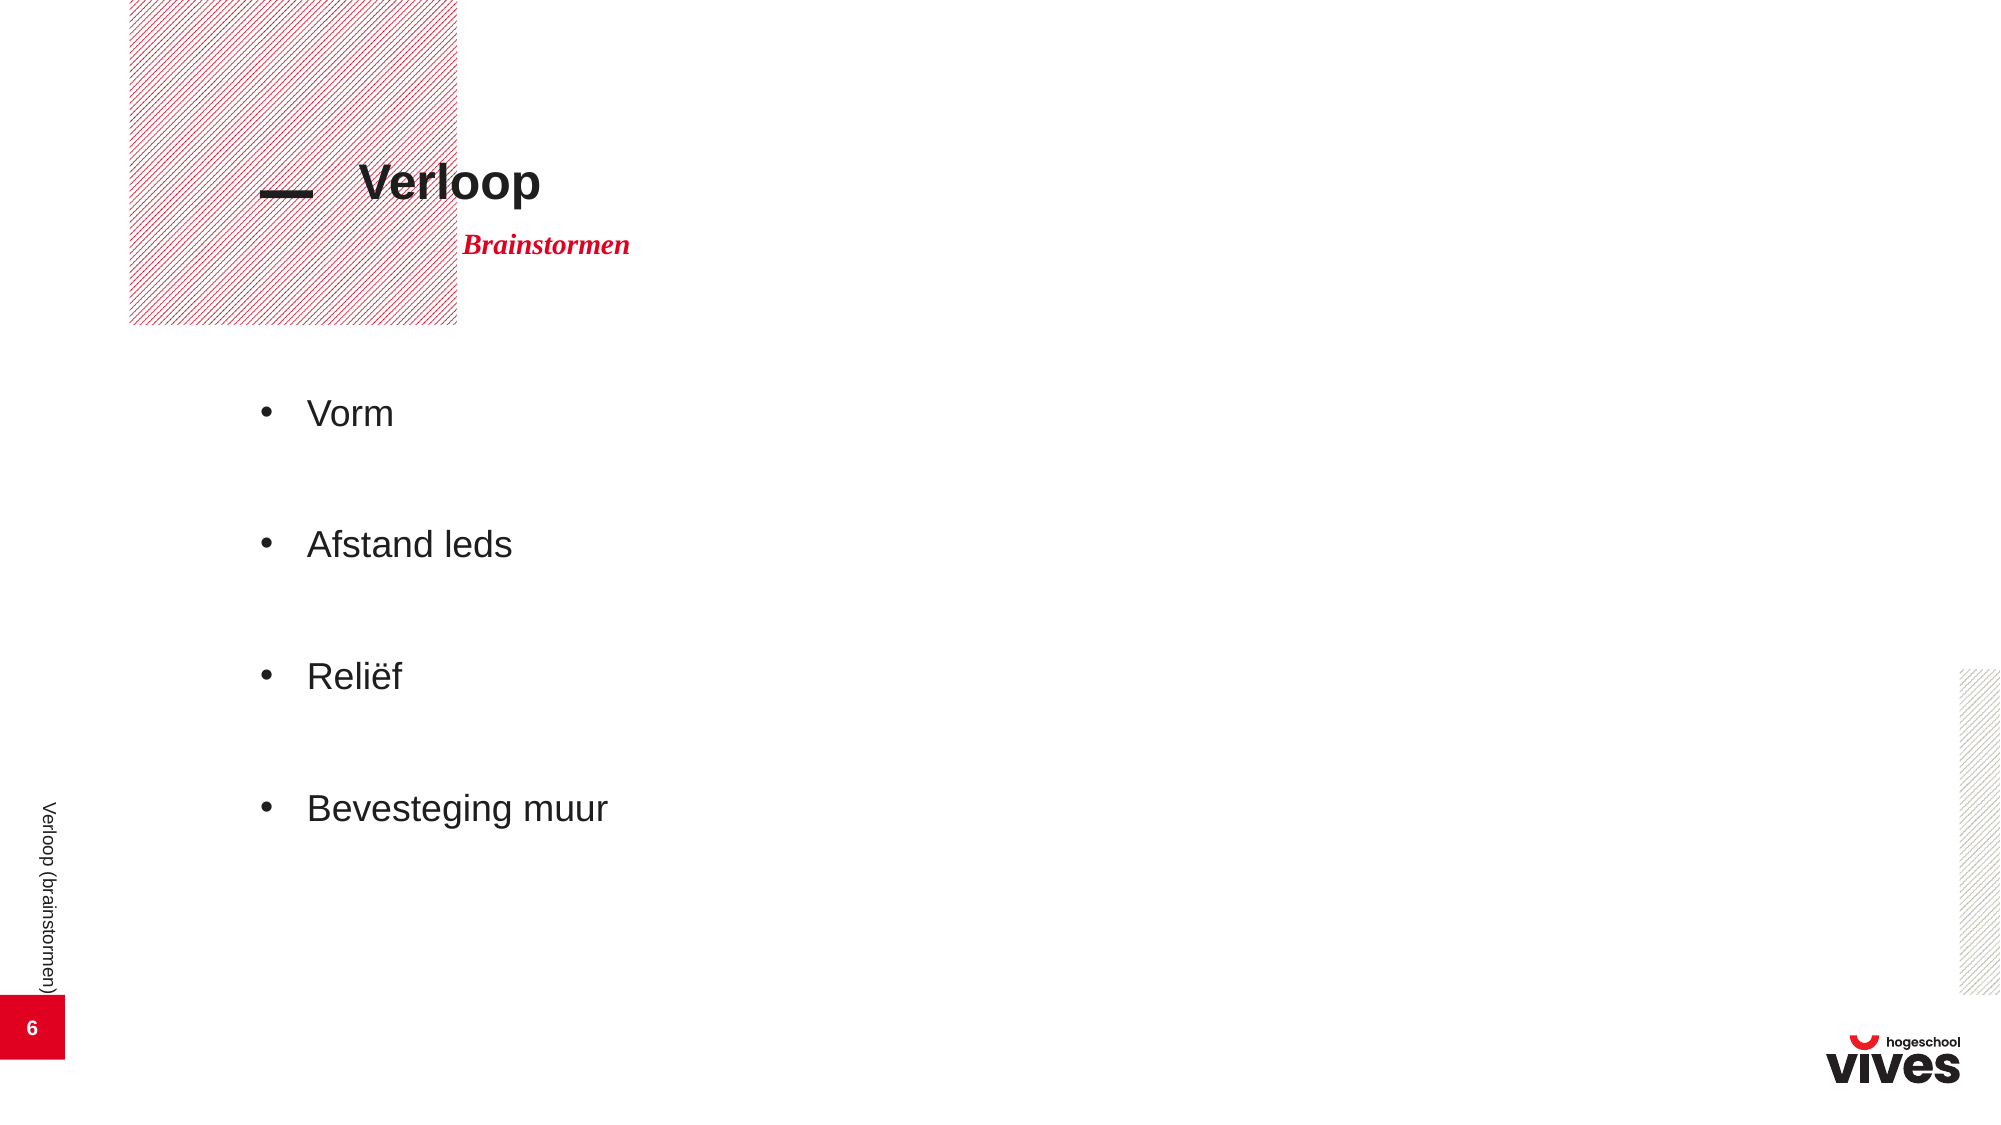

# Verloop
Brainstormen

Vorm

Afstand leds

Reliëf

Bevesteging muur

Verloop (brainstormen)